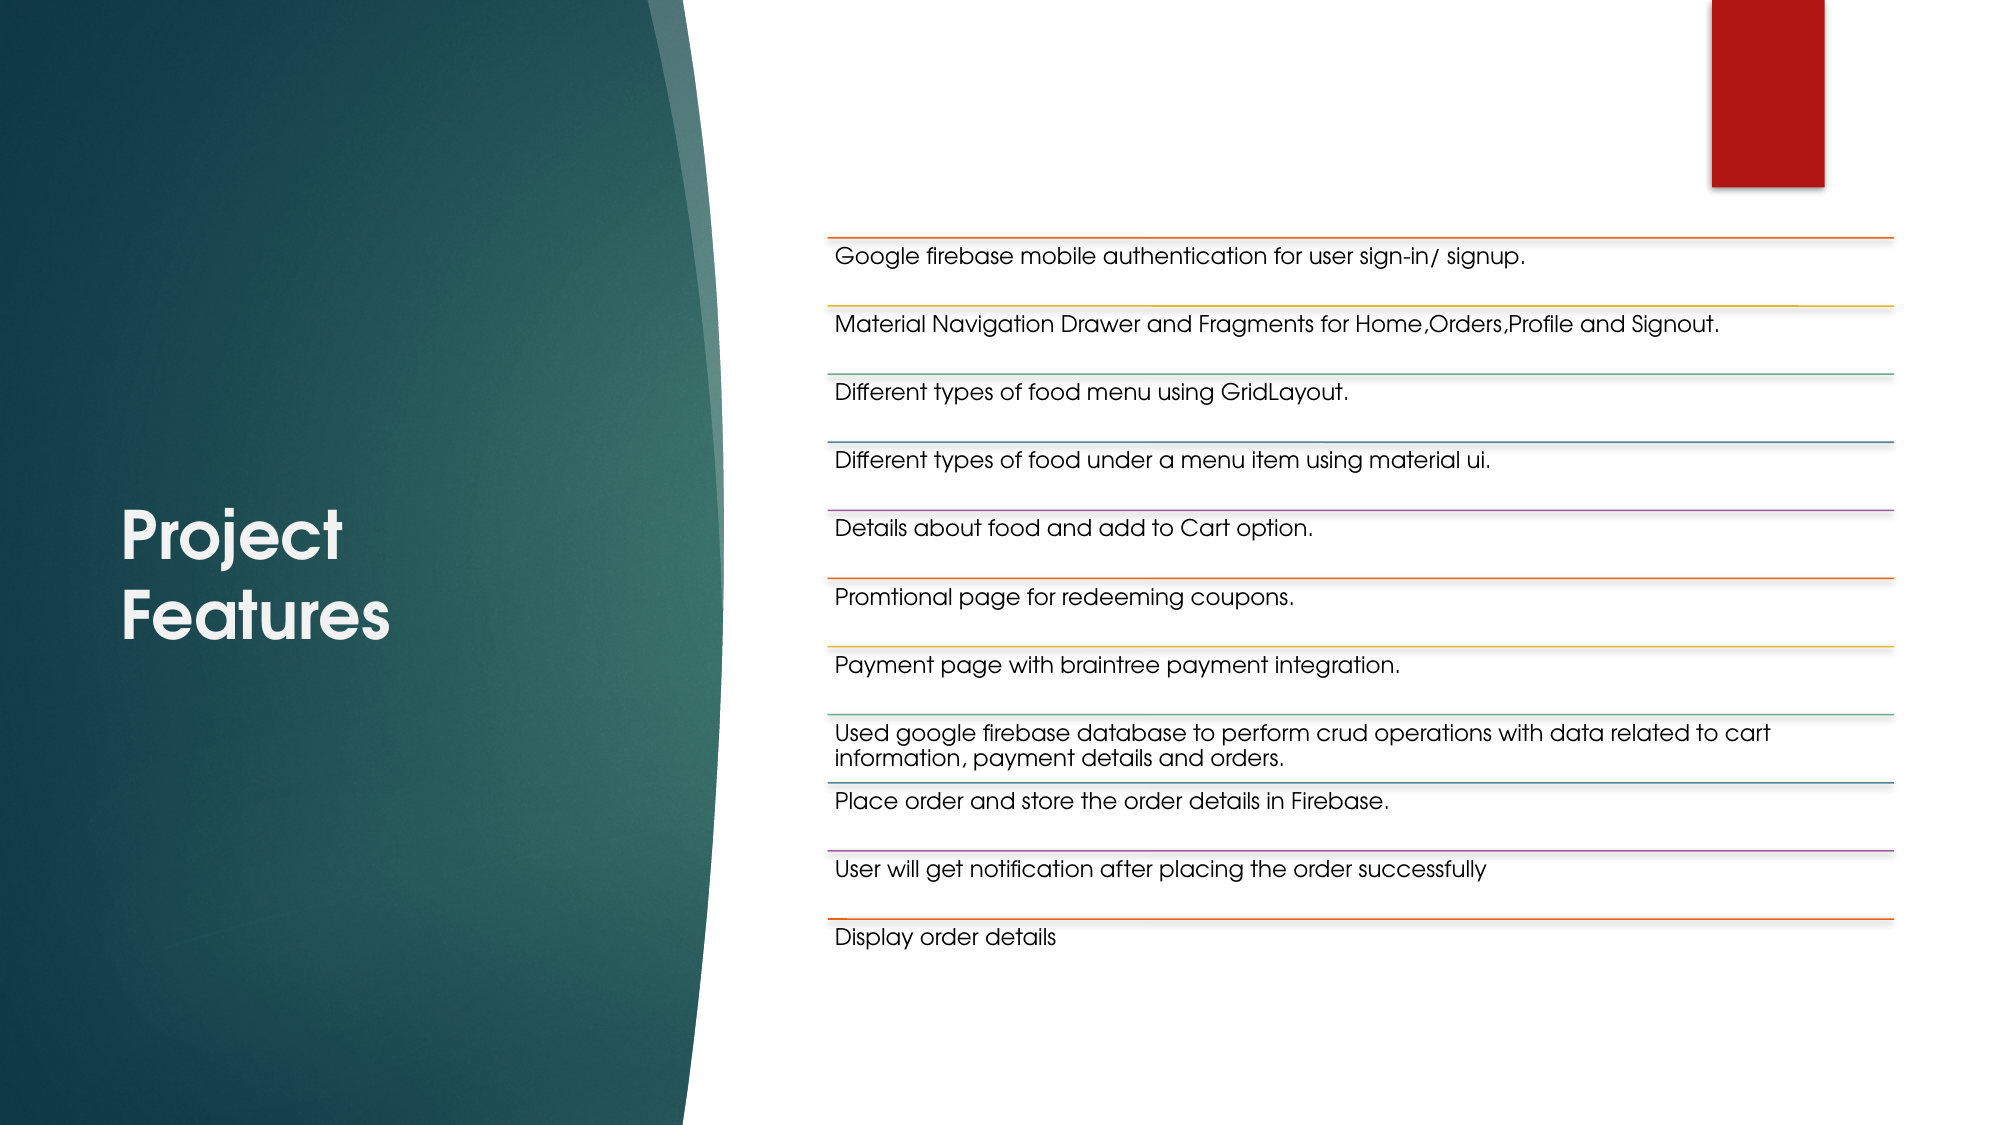

# Project Features
Google firebase mobile authentication for user sign-in/ signup.
Material Navigation Drawer and Fragments for Home,Orders,Profile and Signout.
Different types of food menu using GridLayout.
Different types of food under a menu item using material ui.
Details about food and add to Cart option.
Promtional page for redeeming coupons.
Payment page with braintree payment integration.
Used google firebase database to perform crud operations with data related to cart information, payment details and orders.
Place order and store the order details in Firebase.
User will get notification after placing the order successfully
Display order details